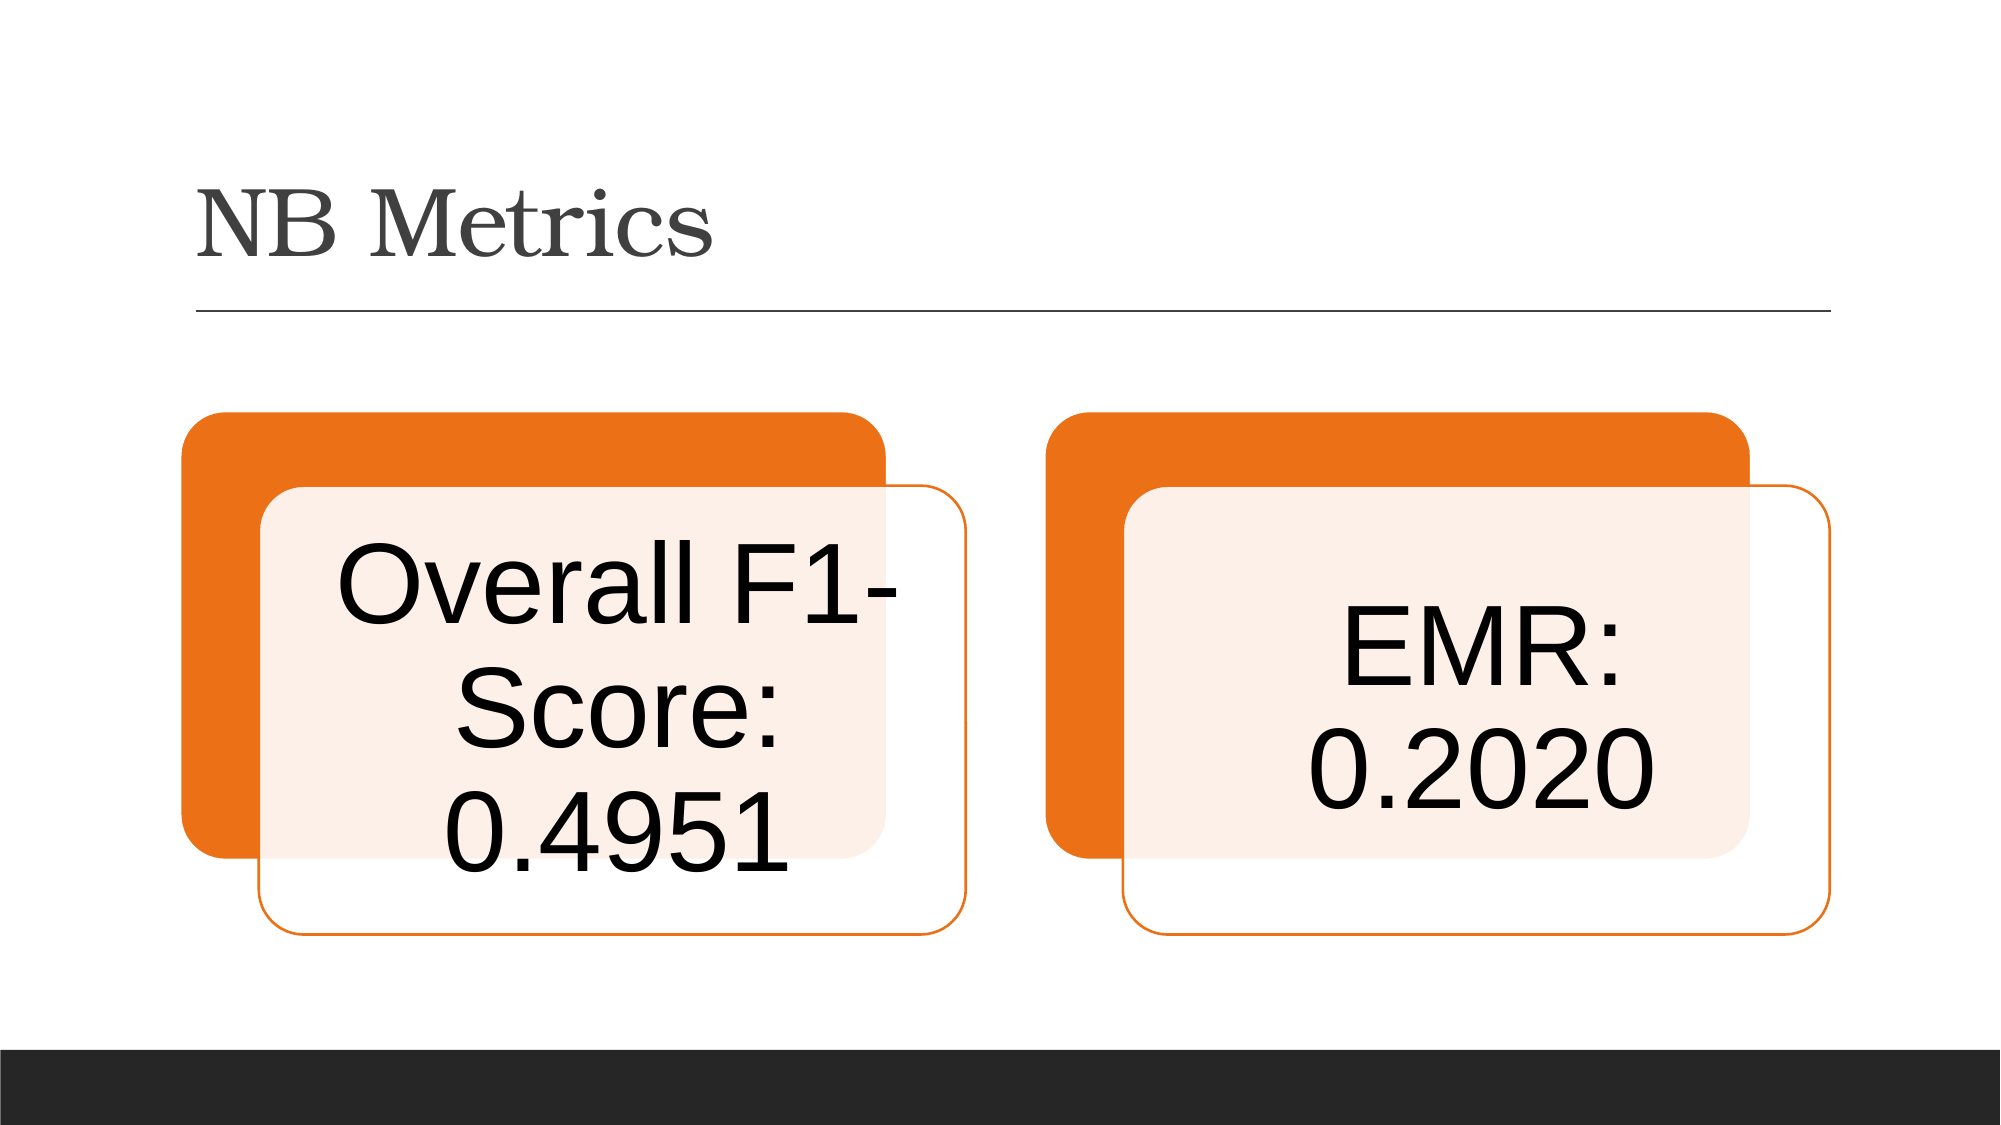

# NB Metrics
Overall F1-Score: 0.4951
EMR: 0.2020